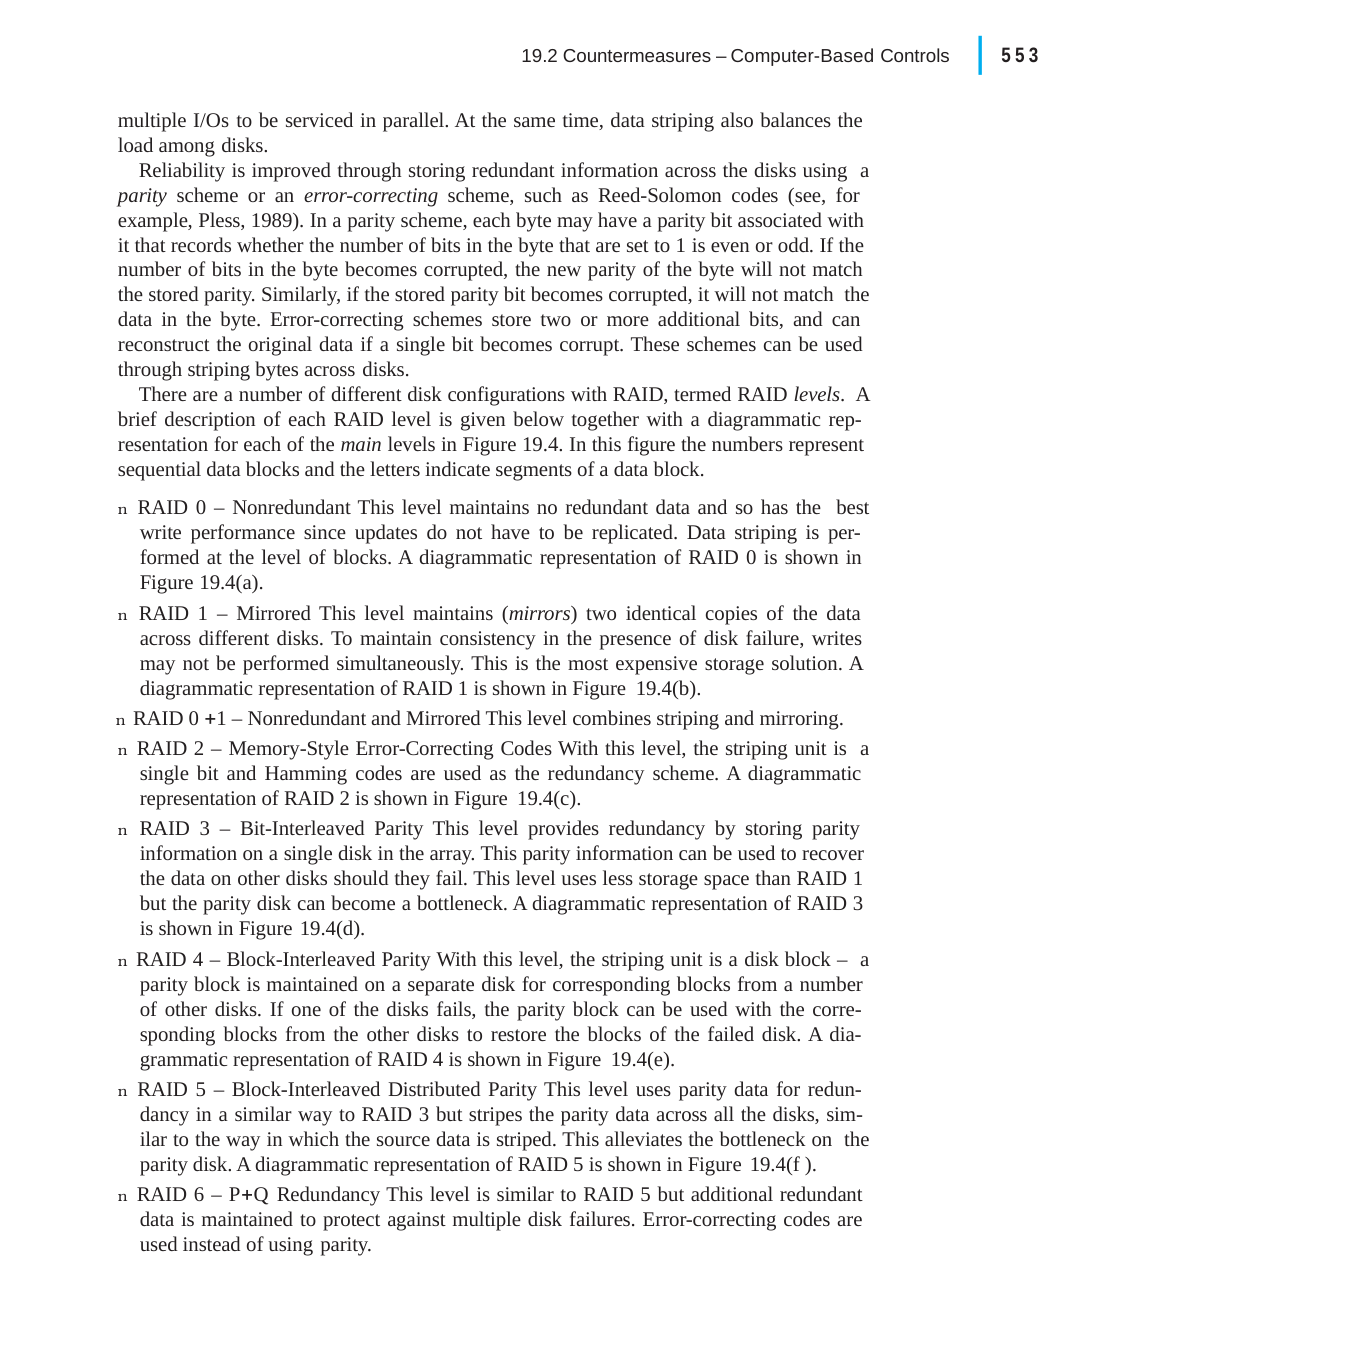

|
553
19.2 Countermeasures – Computer-Based Controls
multiple I/Os to be serviced in parallel. At the same time, data striping also balances the  load among disks.
Reliability is improved through storing redundant information across the disks using  a parity scheme or an error-correcting scheme, such as Reed-Solomon codes (see, for  example, Pless, 1989). In a parity scheme, each byte may have a parity bit associated with  it that records whether the number of bits in the byte that are set to 1 is even or odd. If the  number of bits in the byte becomes corrupted, the new parity of the byte will not match  the stored parity. Similarly, if the stored parity bit becomes corrupted, it will not match  the data in the byte. Error-correcting schemes store two or more additional bits, and can  reconstruct the original data if a single bit becomes corrupt. These schemes can be used  through striping bytes across disks.
There are a number of different disk configurations with RAID, termed RAID levels.  A brief description of each RAID level is given below together with a diagrammatic rep-  resentation for each of the main levels in Figure 19.4. In this figure the numbers represent  sequential data blocks and the letters indicate segments of a data block.
n RAID 0 – Nonredundant This level maintains no redundant data and so has the  best write performance since updates do not have to be replicated. Data striping is per-  formed at the level of blocks. A diagrammatic representation of RAID 0 is shown in  Figure 19.4(a).
n RAID 1 – Mirrored This level maintains (mirrors) two identical copies of the data  across different disks. To maintain consistency in the presence of disk failure, writes  may not be performed simultaneously. This is the most expensive storage solution. A  diagrammatic representation of RAID 1 is shown in Figure 19.4(b).
n RAID 0 +1 – Nonredundant and Mirrored This level combines striping and mirroring.
n RAID 2 – Memory-Style Error-Correcting Codes With this level, the striping unit is  a single bit and Hamming codes are used as the redundancy scheme. A diagrammatic  representation of RAID 2 is shown in Figure 19.4(c).
n RAID 3 – Bit-Interleaved Parity This level provides redundancy by storing parity  information on a single disk in the array. This parity information can be used to recover  the data on other disks should they fail. This level uses less storage space than RAID 1  but the parity disk can become a bottleneck. A diagrammatic representation of RAID 3  is shown in Figure 19.4(d).
n RAID 4 – Block-Interleaved Parity With this level, the striping unit is a disk block –  a parity block is maintained on a separate disk for corresponding blocks from a number  of other disks. If one of the disks fails, the parity block can be used with the corre-  sponding blocks from the other disks to restore the blocks of the failed disk. A dia-  grammatic representation of RAID 4 is shown in Figure 19.4(e).
n RAID 5 – Block-Interleaved Distributed Parity This level uses parity data for redun-  dancy in a similar way to RAID 3 but stripes the parity data across all the disks, sim-  ilar to the way in which the source data is striped. This alleviates the bottleneck on  the parity disk. A diagrammatic representation of RAID 5 is shown in Figure 19.4(f ).
n RAID 6 – P+Q Redundancy This level is similar to RAID 5 but additional redundant  data is maintained to protect against multiple disk failures. Error-correcting codes are  used instead of using parity.